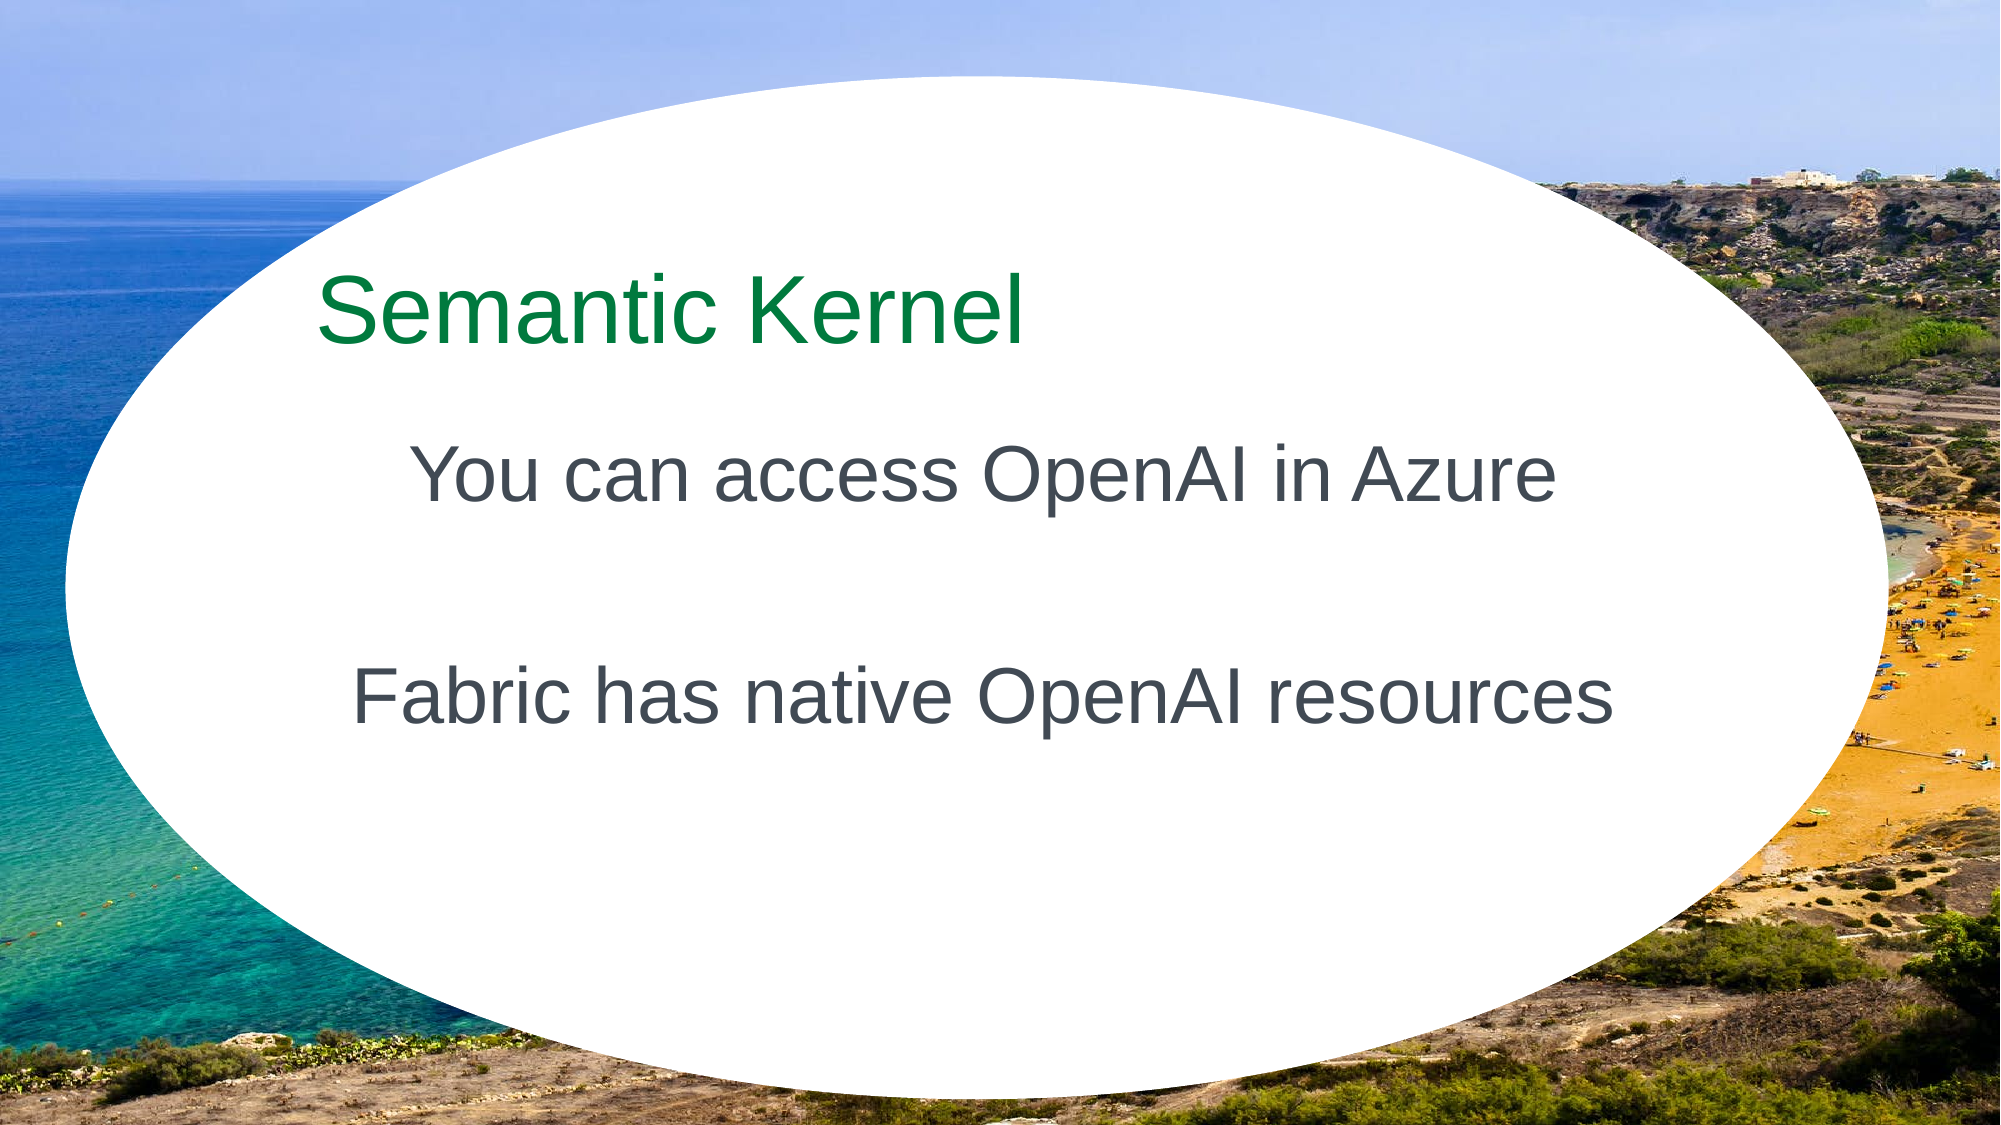

# Semantic Kernel
You can access OpenAI in Azure

Fabric has native OpenAI resources